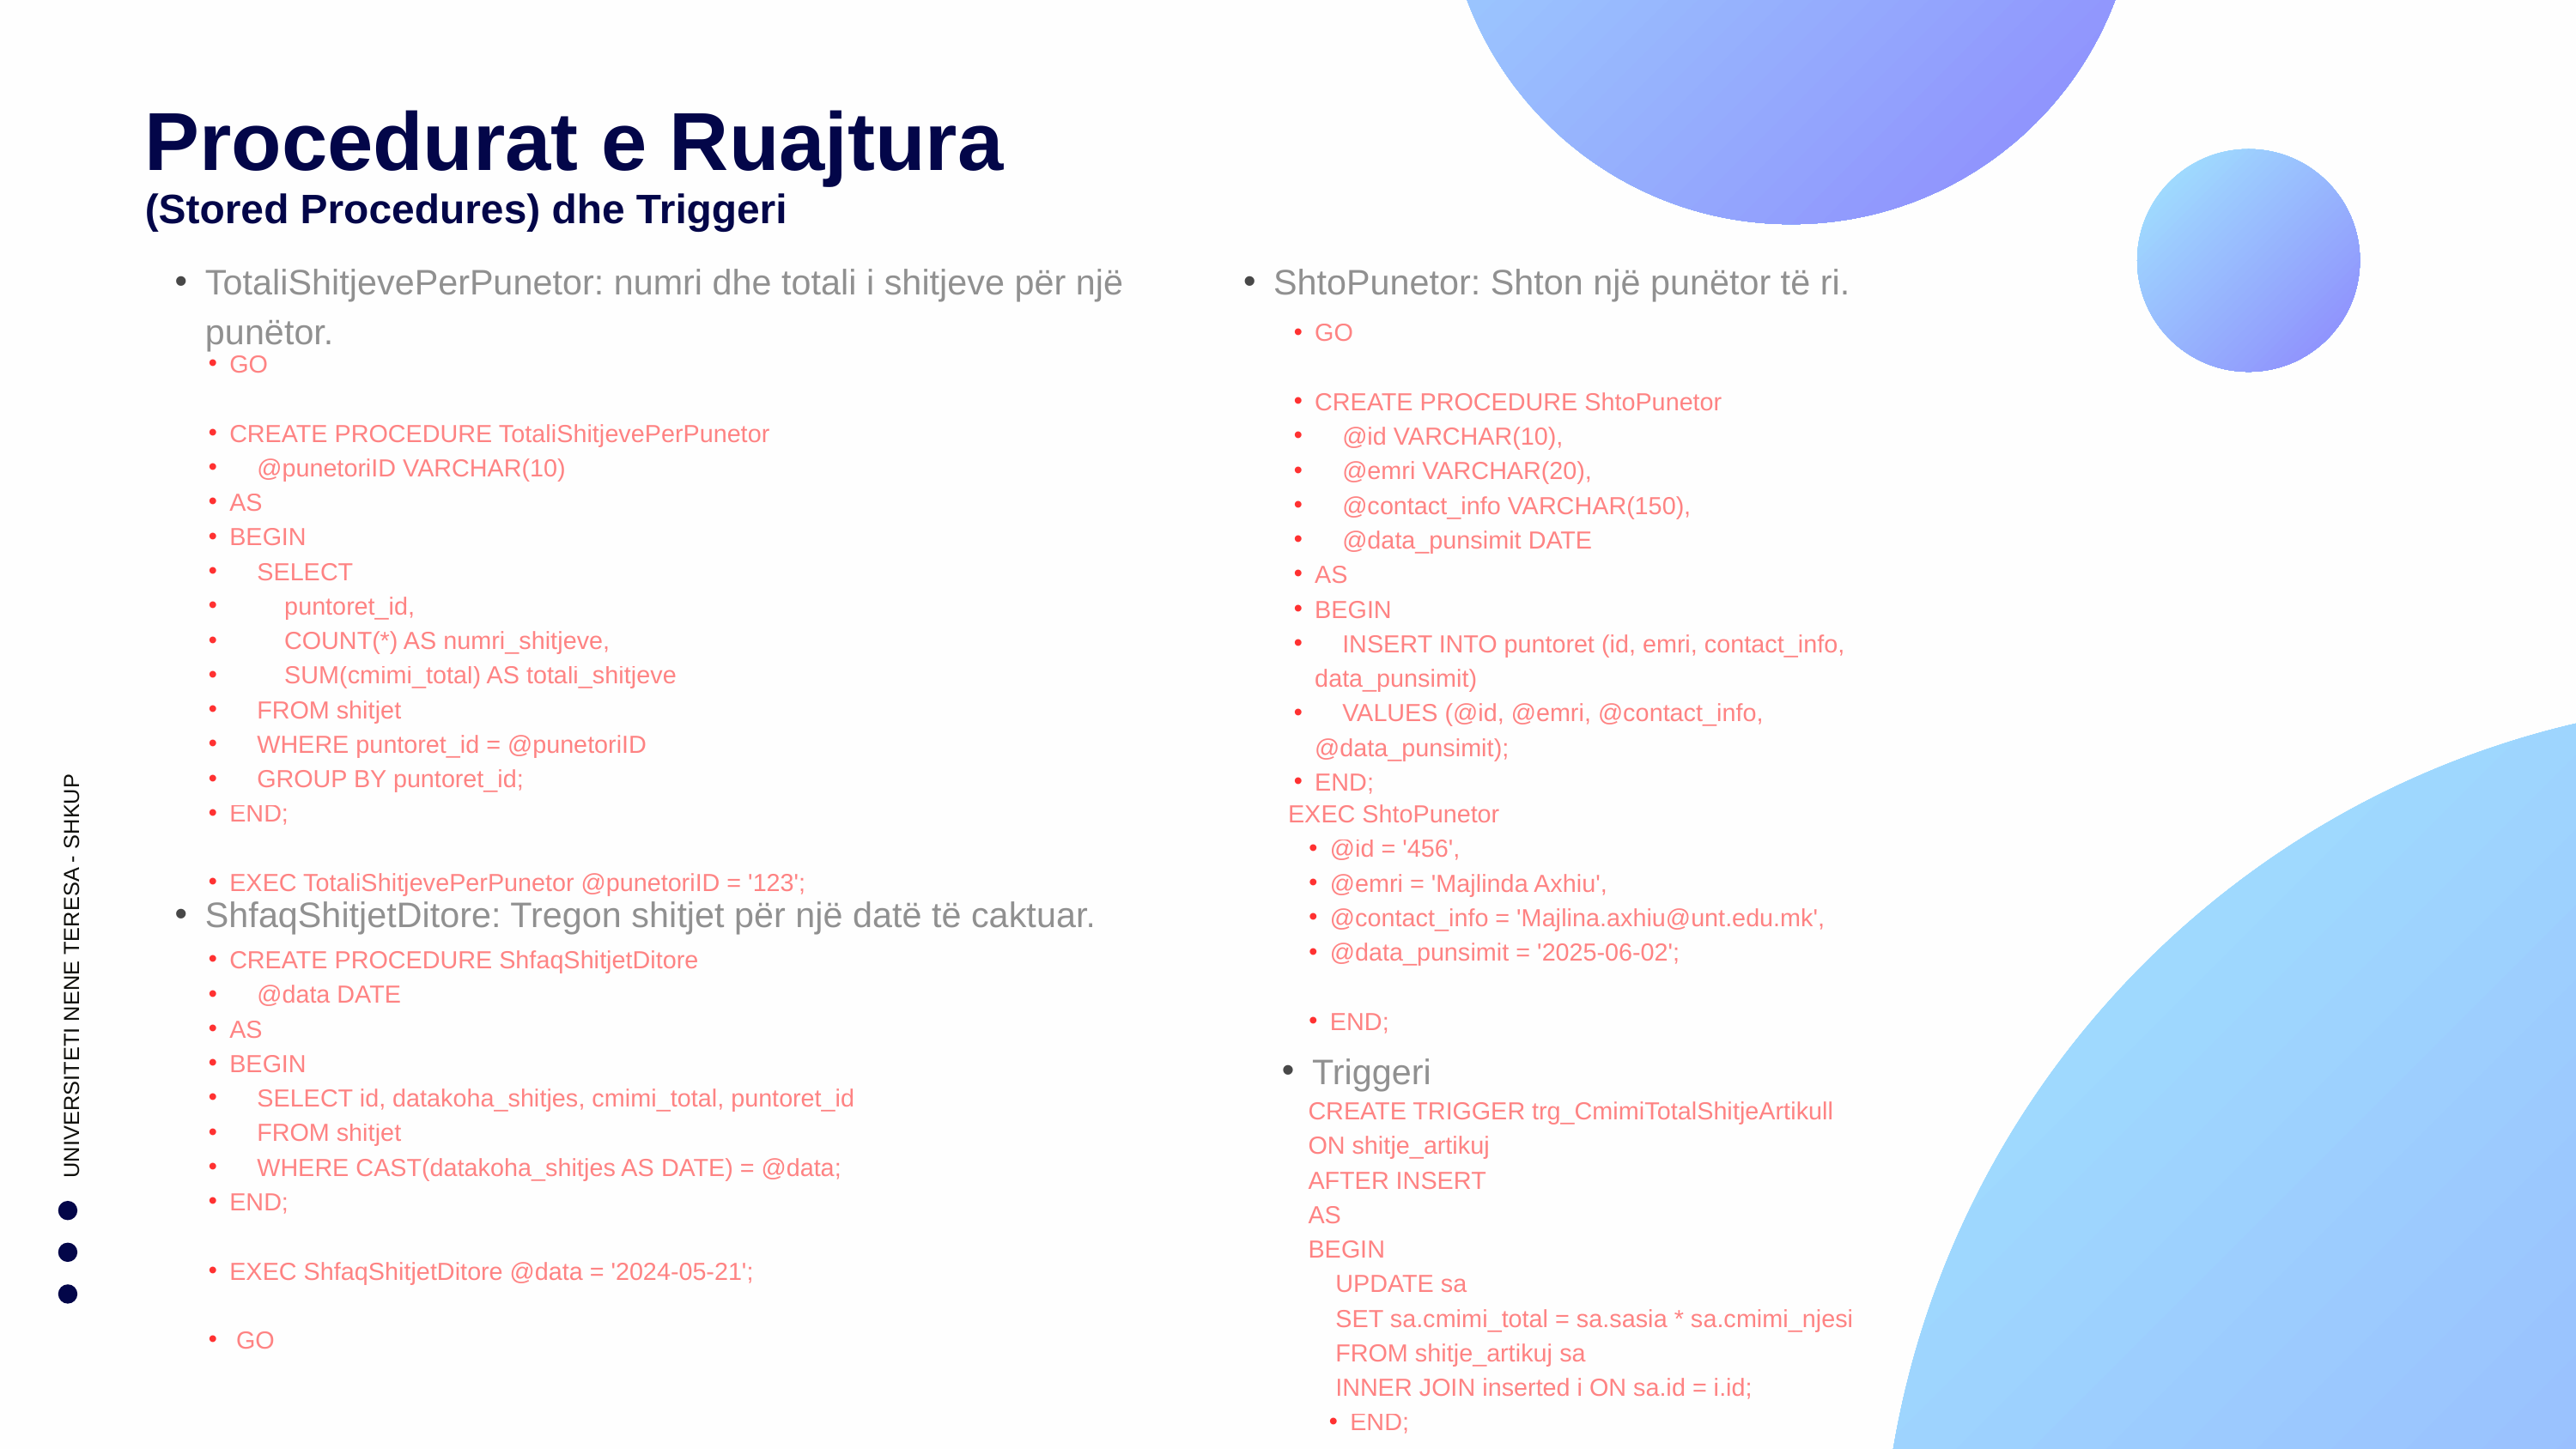

Procedurat e Ruajtura
(Stored Procedures) dhe Triggeri

TotaliShitjevePerPunetor: numri dhe totali i shitjeve për një punëtor.
ShtoPunetor: Shton një punëtor të ri.
GO

CREATE PROCEDURE ShtoPunetor
    @id VARCHAR(10),
    @emri VARCHAR(20),
    @contact_info VARCHAR(150),
    @data_punsimit DATE
AS
BEGIN
    INSERT INTO puntoret (id, emri, contact_info, data_punsimit)
    VALUES (@id, @emri, @contact_info, @data_punsimit);
END;
GO

CREATE PROCEDURE TotaliShitjevePerPunetor
    @punetoriID VARCHAR(10)
AS
BEGIN
    SELECT
        puntoret_id,
        COUNT(*) AS numri_shitjeve,
        SUM(cmimi_total) AS totali_shitjeve
    FROM shitjet
    WHERE puntoret_id = @punetoriID
    GROUP BY puntoret_id;
END;

EXEC TotaliShitjevePerPunetor @punetoriID = '123';

EXEC ShtoPunetor
@id = '456',
@emri = 'Majlinda Axhiu',
@contact_info = 'Majlina.axhiu@unt.edu.mk',
@data_punsimit = '2025-06-02';

END;
ShfaqShitjetDitore: Tregon shitjet për një datë të caktuar.
CREATE PROCEDURE ShfaqShitjetDitore
    @data DATE
AS
BEGIN
    SELECT id, datakoha_shitjes, cmimi_total, puntoret_id
    FROM shitjet
    WHERE CAST(datakoha_shitjes AS DATE) = @data;
END;

EXEC ShfaqShitjetDitore @data = '2024-05-21';

 GO
UNIVERSITETI NENE TERESA - SHKUP
Triggeri
CREATE TRIGGER trg_CmimiTotalShitjeArtikull
ON shitje_artikuj
AFTER INSERT
AS
BEGIN
    UPDATE sa
    SET sa.cmimi_total = sa.sasia * sa.cmimi_njesi
    FROM shitje_artikuj sa
    INNER JOIN inserted i ON sa.id = i.id;
END;